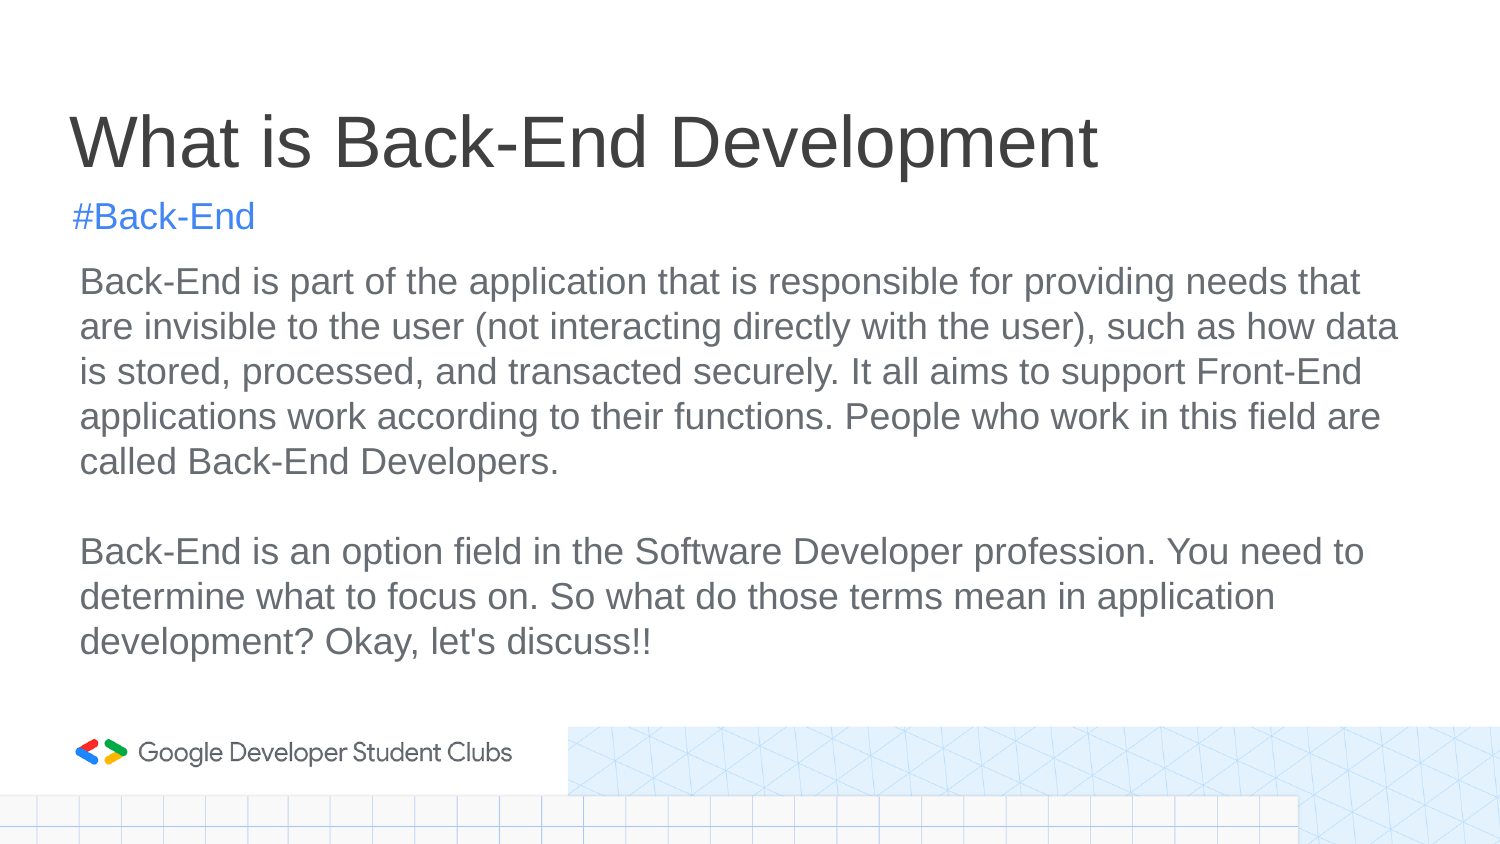

# What is Back-End Development
#Back-End
Back-End is part of the application that is responsible for providing needs that are invisible to the user (not interacting directly with the user), such as how data is stored, processed, and transacted securely. It all aims to support Front-End applications work according to their functions. People who work in this field are called Back-End Developers.

Back-End is an option field in the Software Developer profession. You need to determine what to focus on. So what do those terms mean in application development? Okay, let's discuss!!